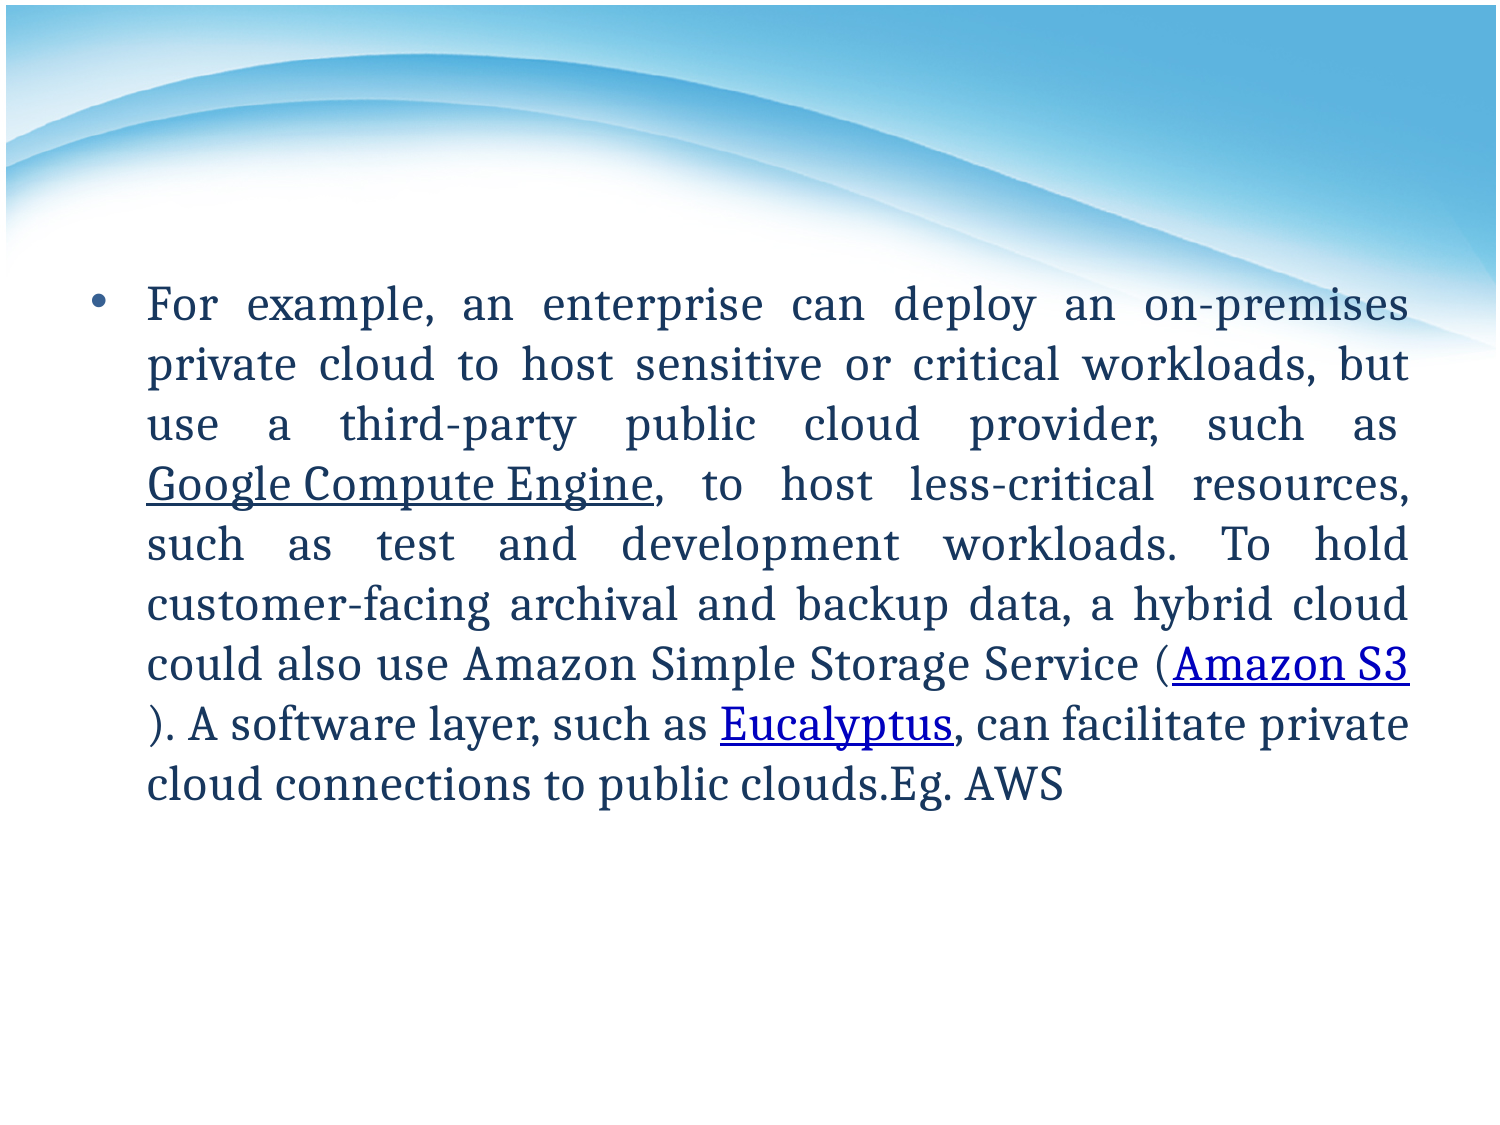

#
For example, an enterprise can deploy an on-premises private cloud to host sensitive or critical workloads, but use a third-party public cloud provider, such as Google Compute Engine, to host less-critical resources, such as test and development workloads. To hold customer-facing archival and backup data, a hybrid cloud could also use Amazon Simple Storage Service (Amazon S3). A software layer, such as Eucalyptus, can facilitate private cloud connections to public clouds.Eg. AWS